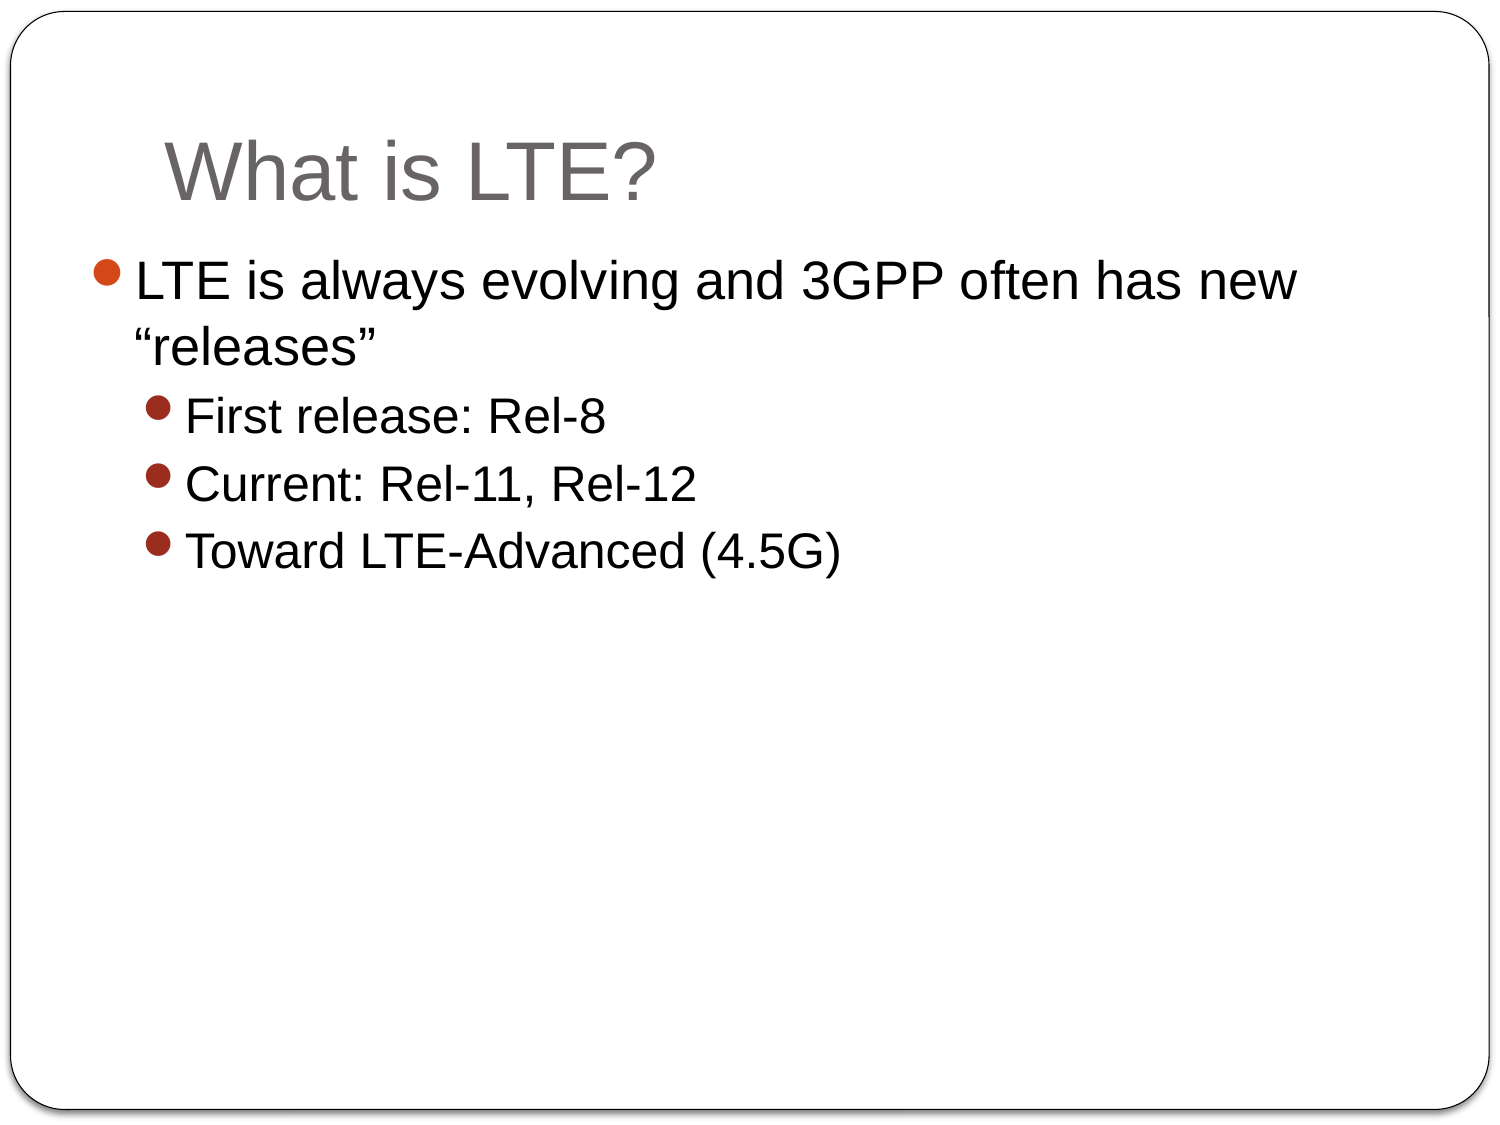

# What is LTE?
LTE is always evolving and 3GPP often has new “releases”
First release: Rel-8
Current: Rel-11, Rel-12
Toward LTE-Advanced (4.5G)